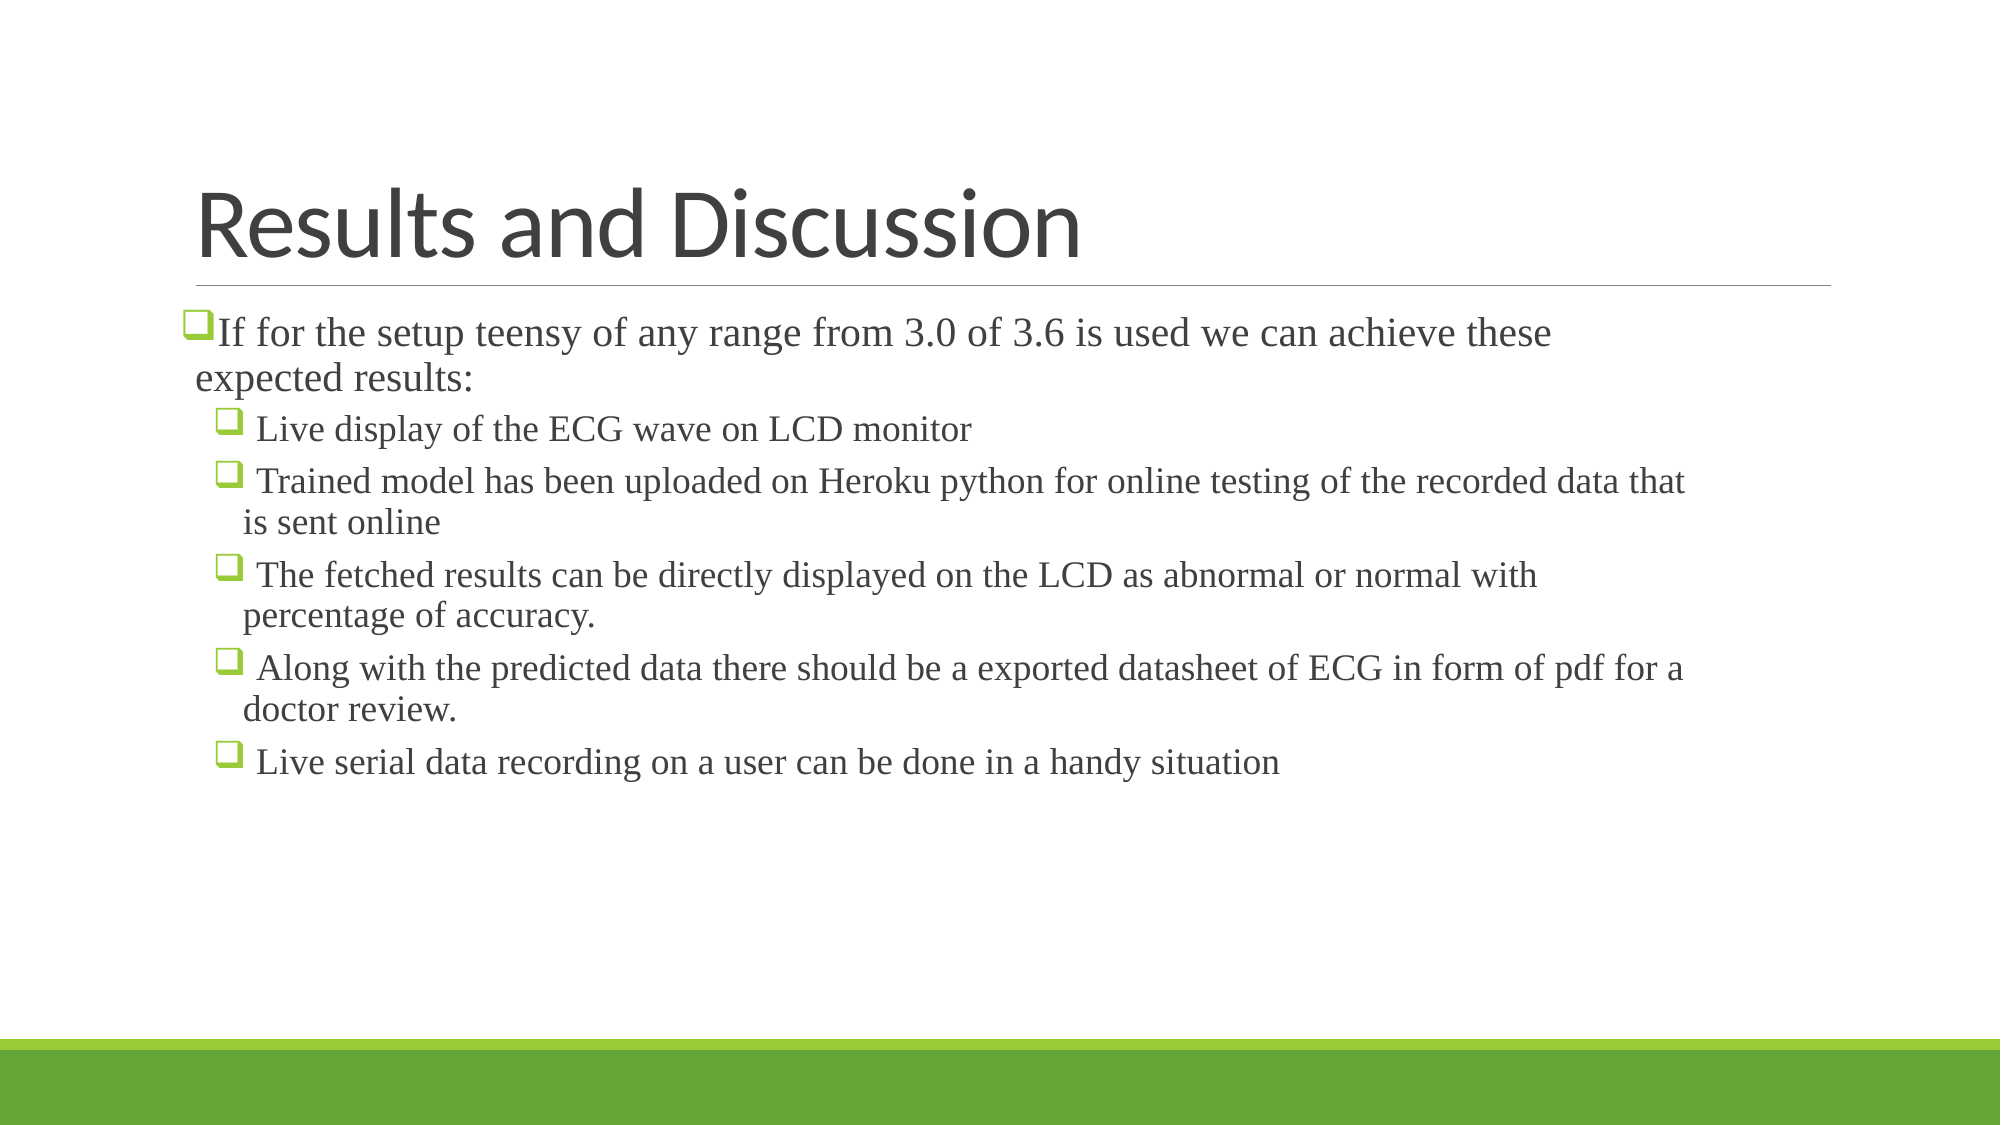

# Results and Discussion
If for the setup teensy of any range from 3.0 of 3.6 is used we can achieve these expected results:
 Live display of the ECG wave on LCD monitor
 Trained model has been uploaded on Heroku python for online testing of the recorded data that is sent online
 The fetched results can be directly displayed on the LCD as abnormal or normal with percentage of accuracy.
 Along with the predicted data there should be a exported datasheet of ECG in form of pdf for a doctor review.
 Live serial data recording on a user can be done in a handy situation